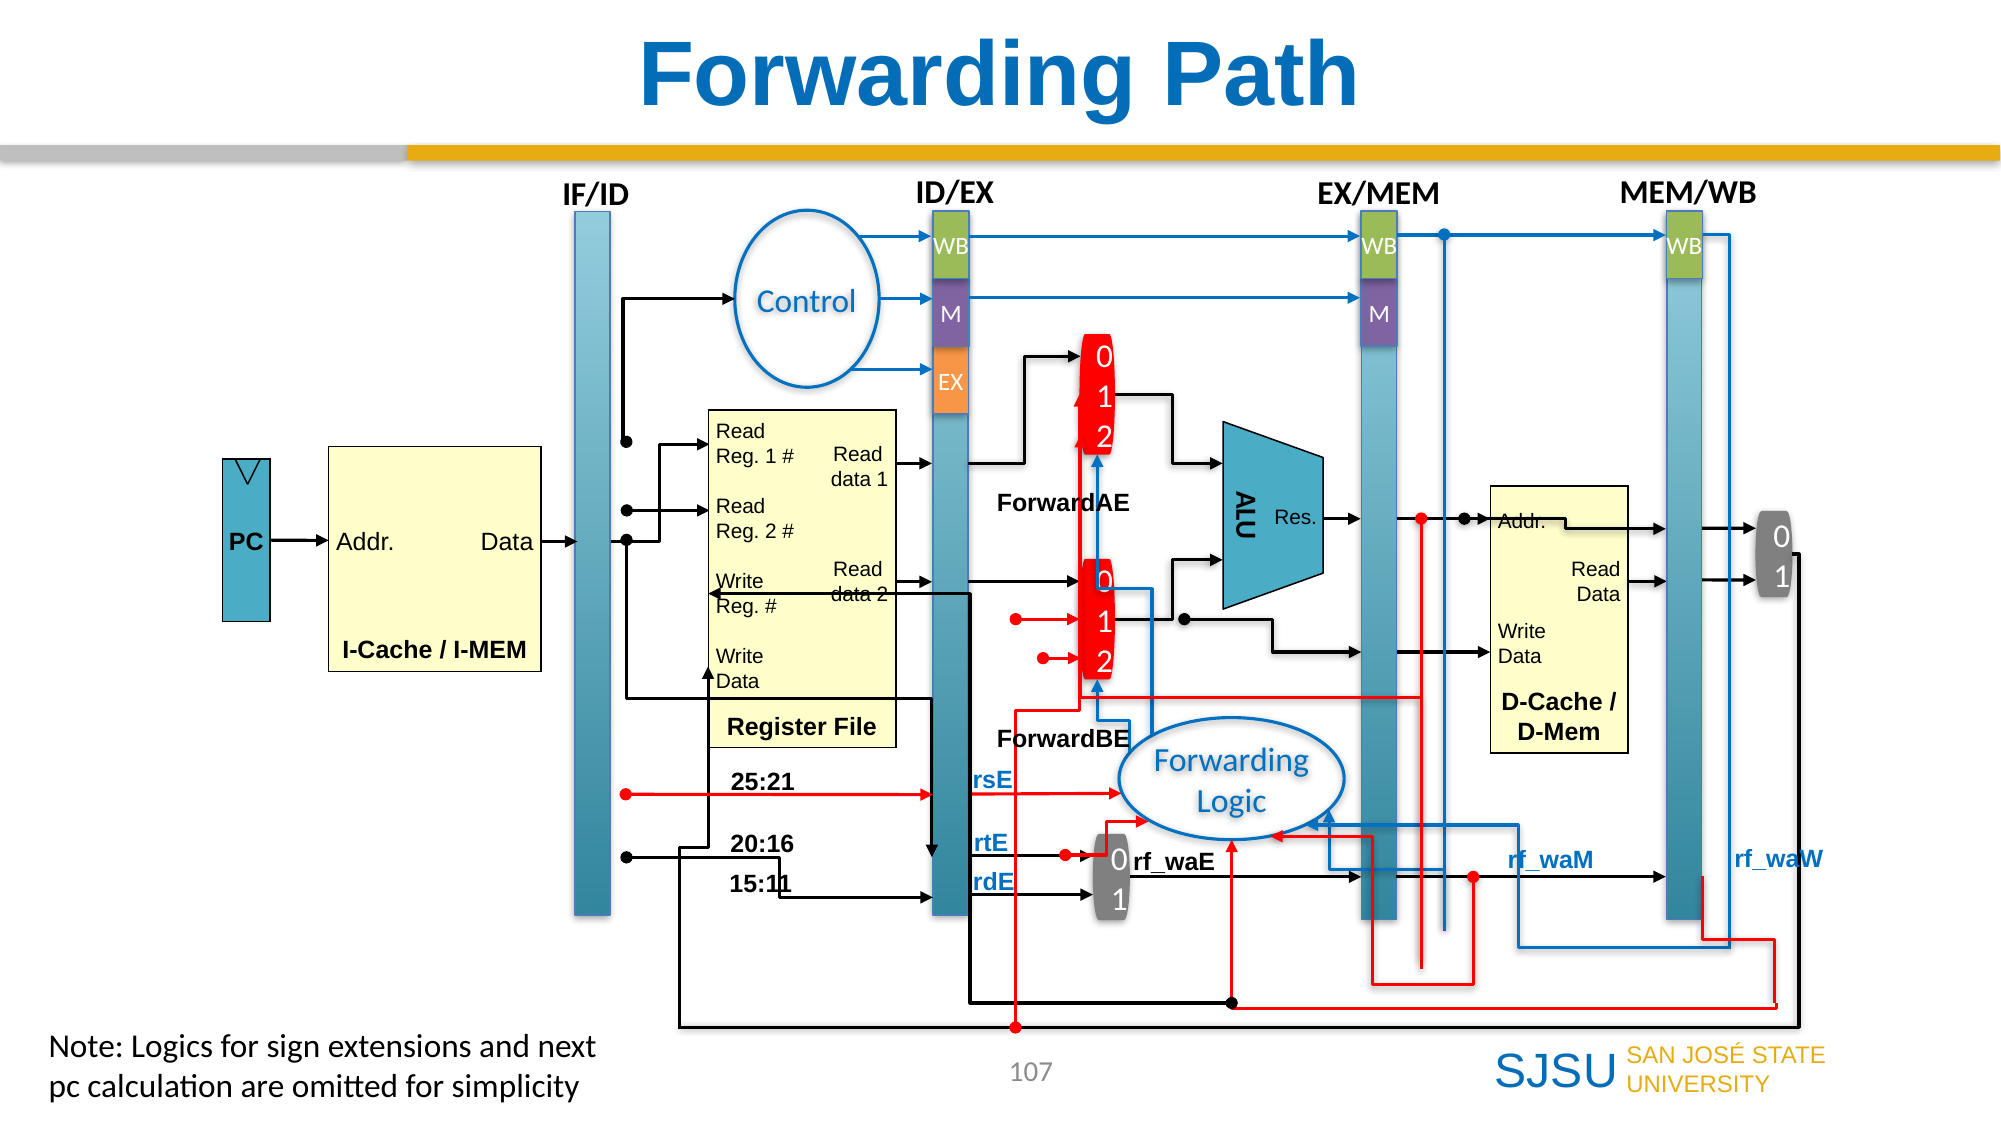

# Forwarding Path
ID/EX
MEM/WB
EX/MEM
IF/ID
Control

WB
WB
WB

M
M
0
1
2
EX

Register File
Read
Reg. 1 #
Read
data 1
Read
Reg. 2 #
Read
data 2
Write
Reg. #
Write
Data
I-Cache / I-MEM
Addr.
Data
ALU
ForwardAE
D-Cache /
D-Mem
Res.
Addr.

0
1
PC
Read Data
0
1
2
Write Data

ForwardBE
Forwarding Logic
rsE
25:21
rtE
20:16
0
1
rf_waW
rf_waM
rf_waE
rdE
15:11
Note: Logics for sign extensions and next pc calculation are omitted for simplicity
107